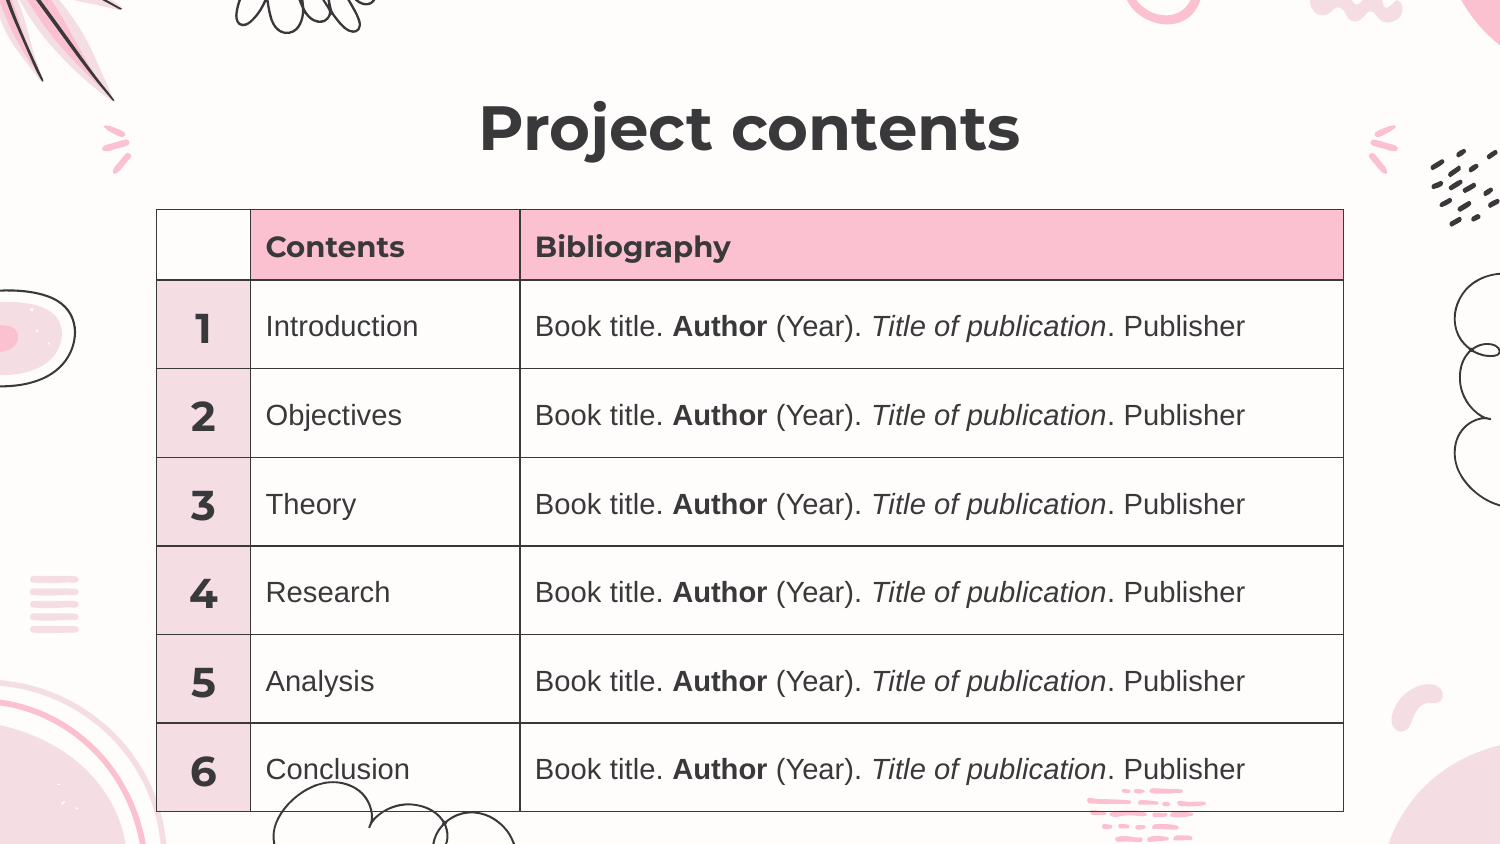

# Project contents
|  | Contents | Bibliography |
| --- | --- | --- |
| 1 | Introduction | Book title. Author (Year). Title of publication. Publisher |
| 2 | Objectives | Book title. Author (Year). Title of publication. Publisher |
| 3 | Theory | Book title. Author (Year). Title of publication. Publisher |
| 4 | Research | Book title. Author (Year). Title of publication. Publisher |
| 5 | Analysis | Book title. Author (Year). Title of publication. Publisher |
| 6 | Conclusion | Book title. Author (Year). Title of publication. Publisher |